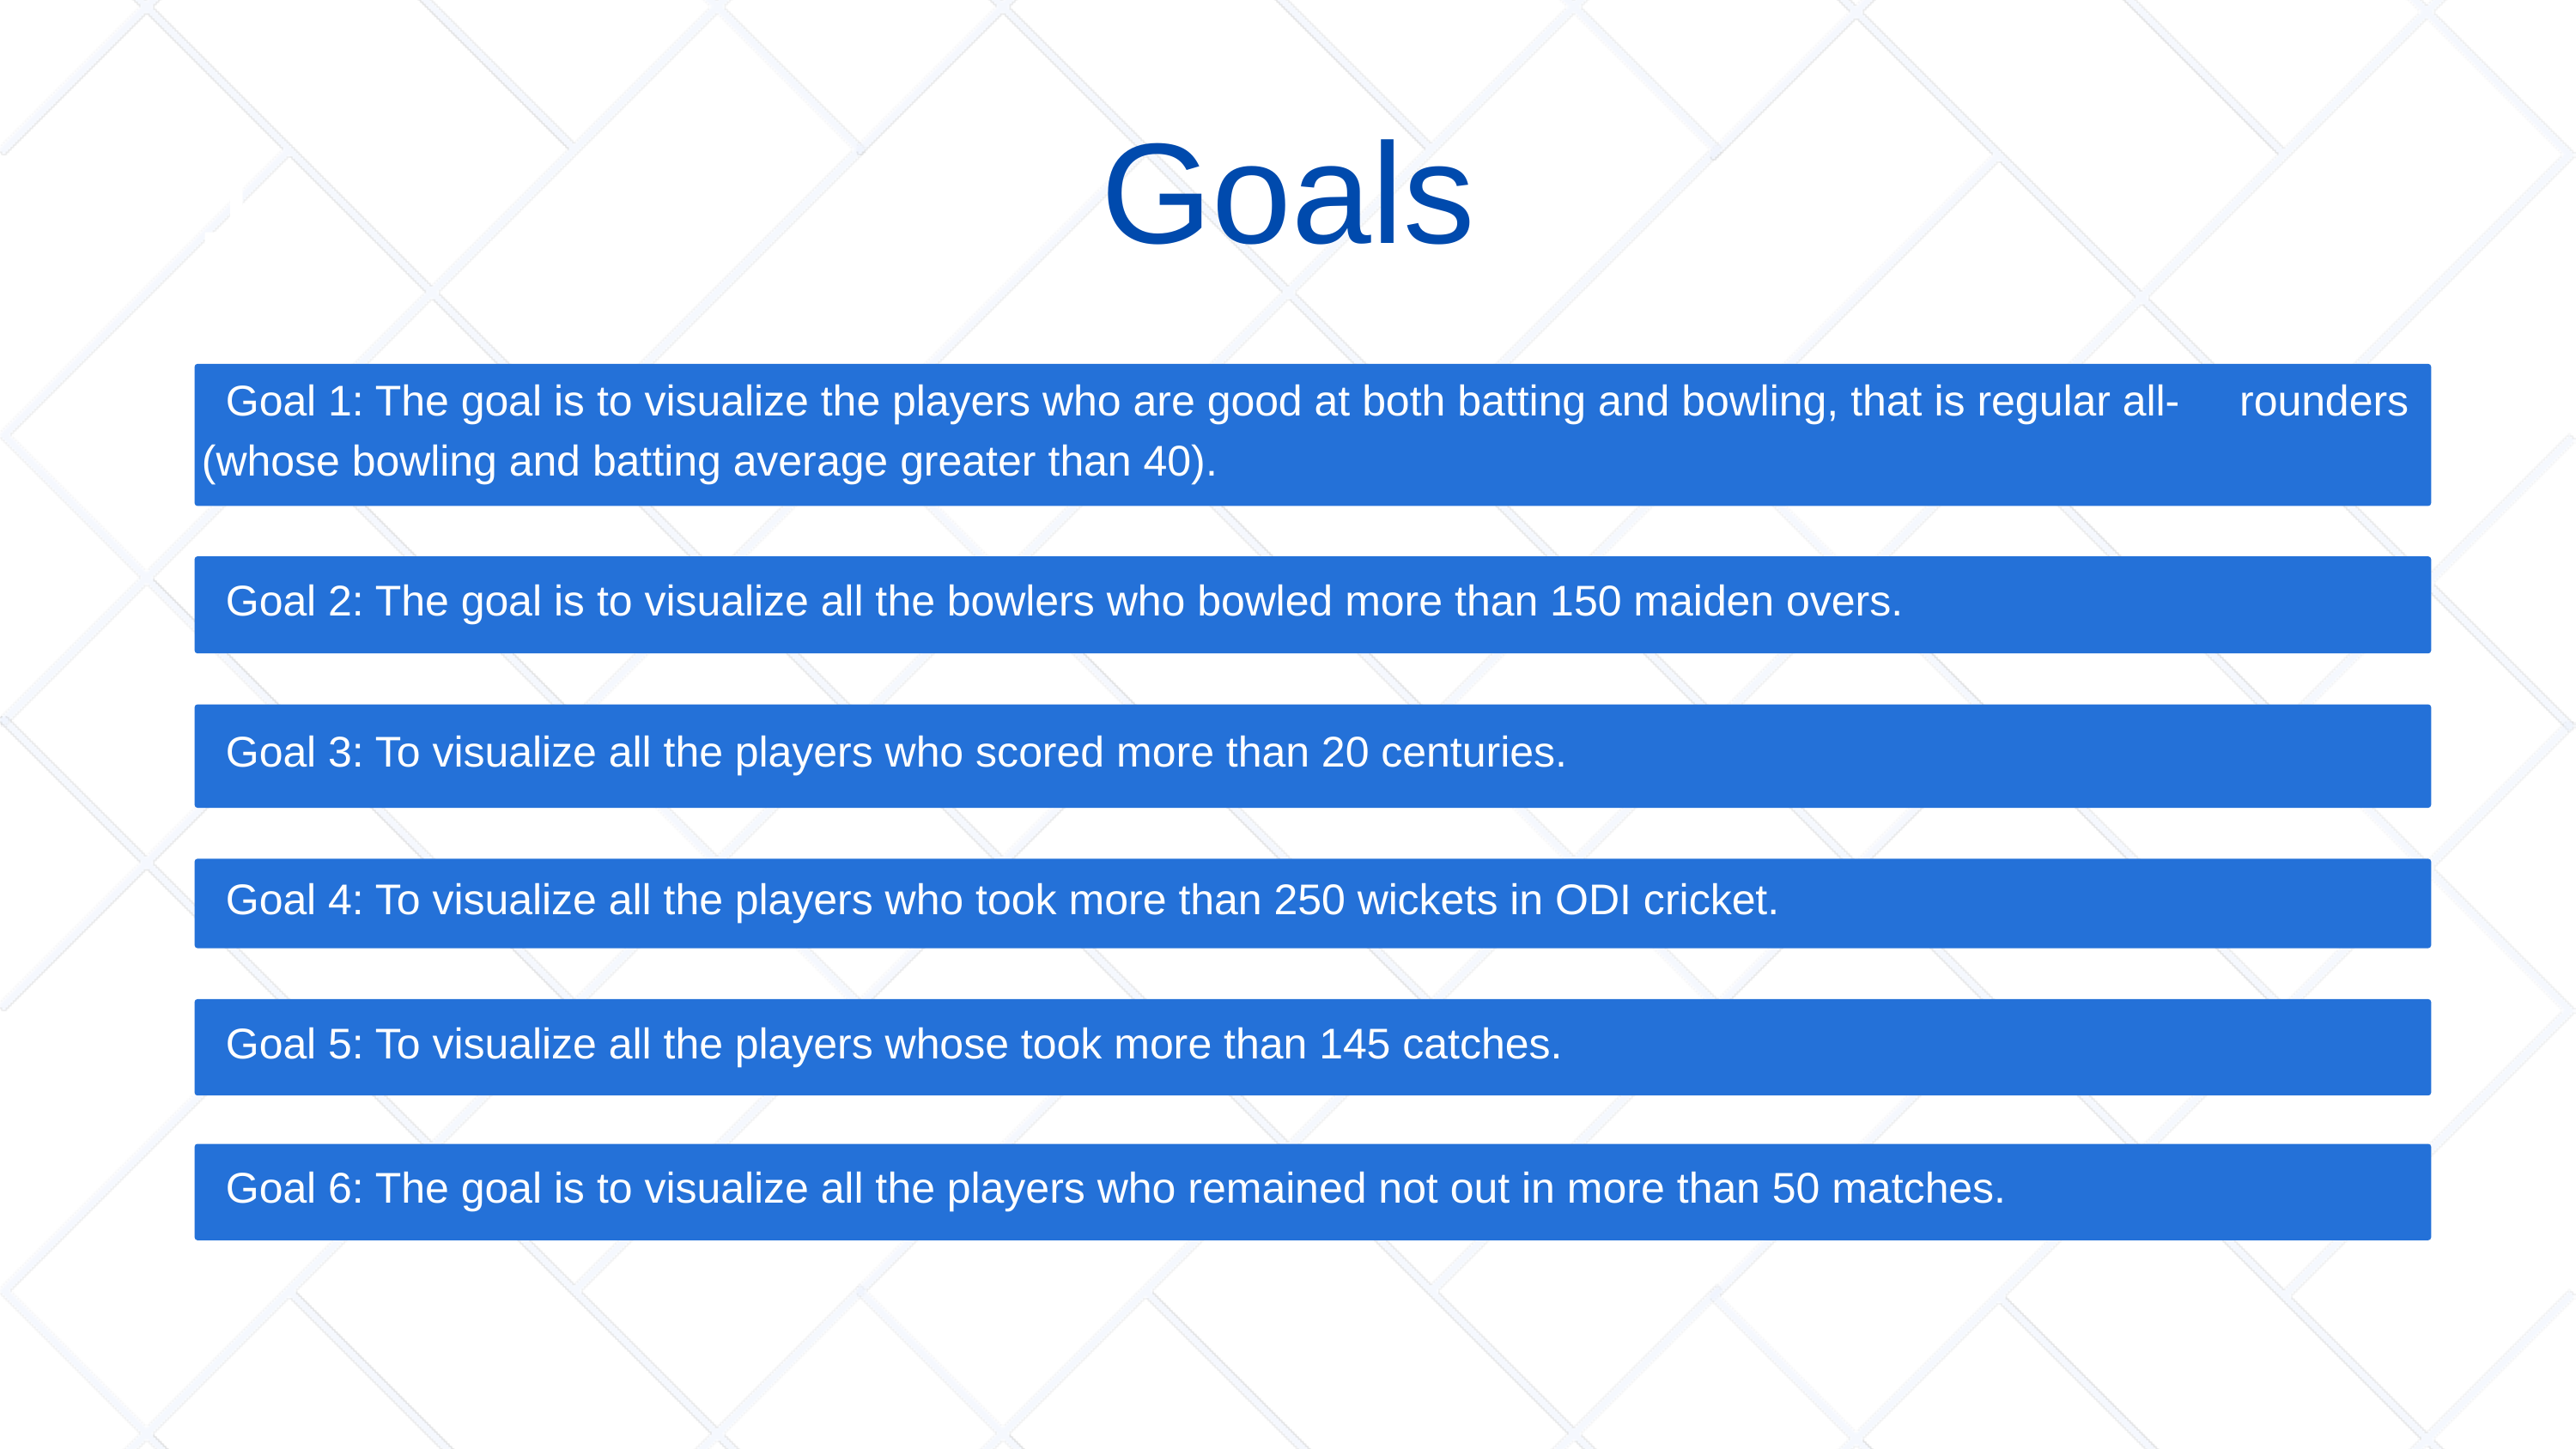

01
Goals

  Goal 1: The goal is to visualize the players who are good at both batting and bowling, that is regular all-     rounders (whose bowling and batting average greater than 40).

  Goal 2: The goal is to visualize all the bowlers who bowled more than 150 maiden overs.

  Goal 3: To visualize all the players who scored more than 20 centuries.

  Goal 4: To visualize all the players who took more than 250 wickets in ODI cricket.

  Goal 5: To visualize all the players whose took more than 145 catches.

  Goal 6: The goal is to visualize all the players who remained not out in more than 50 matches.